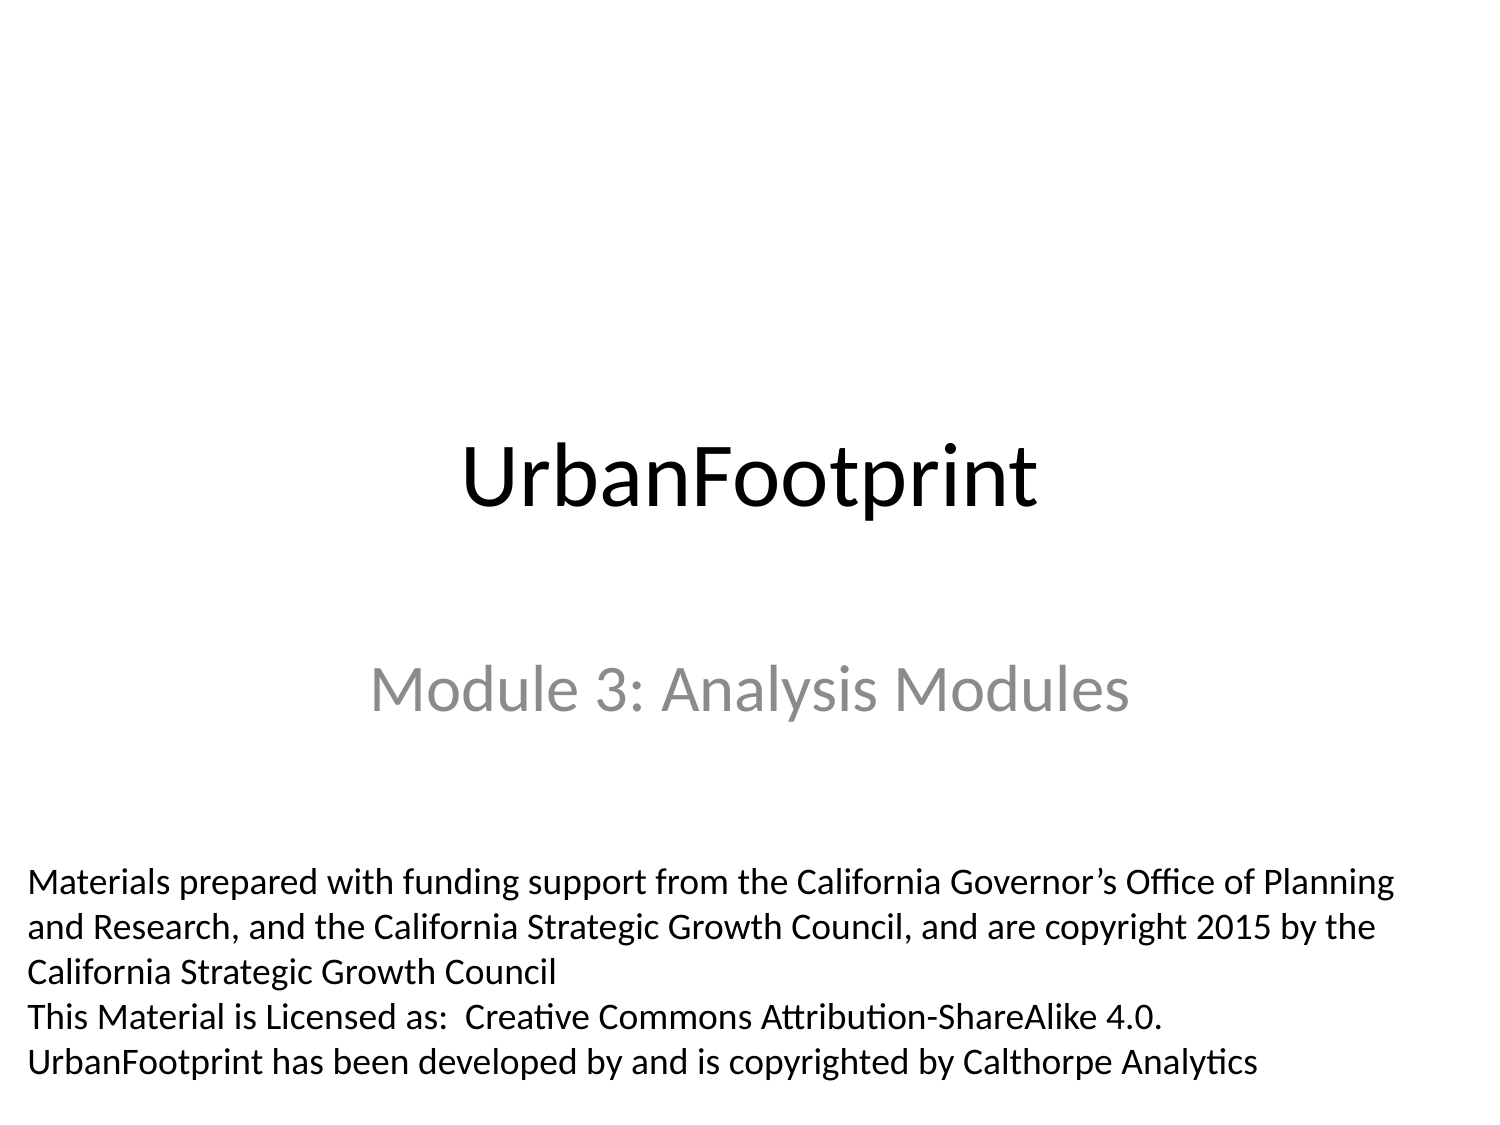

# UrbanFootprint
Module 3: Analysis Modules
Materials prepared with funding support from the California Governor’s Office of Planning and Research, and the California Strategic Growth Council, and are copyright 2015 by the California Strategic Growth Council
This Material is Licensed as:  Creative Commons Attribution-ShareAlike 4.0.
UrbanFootprint has been developed by and is copyrighted by Calthorpe Analytics